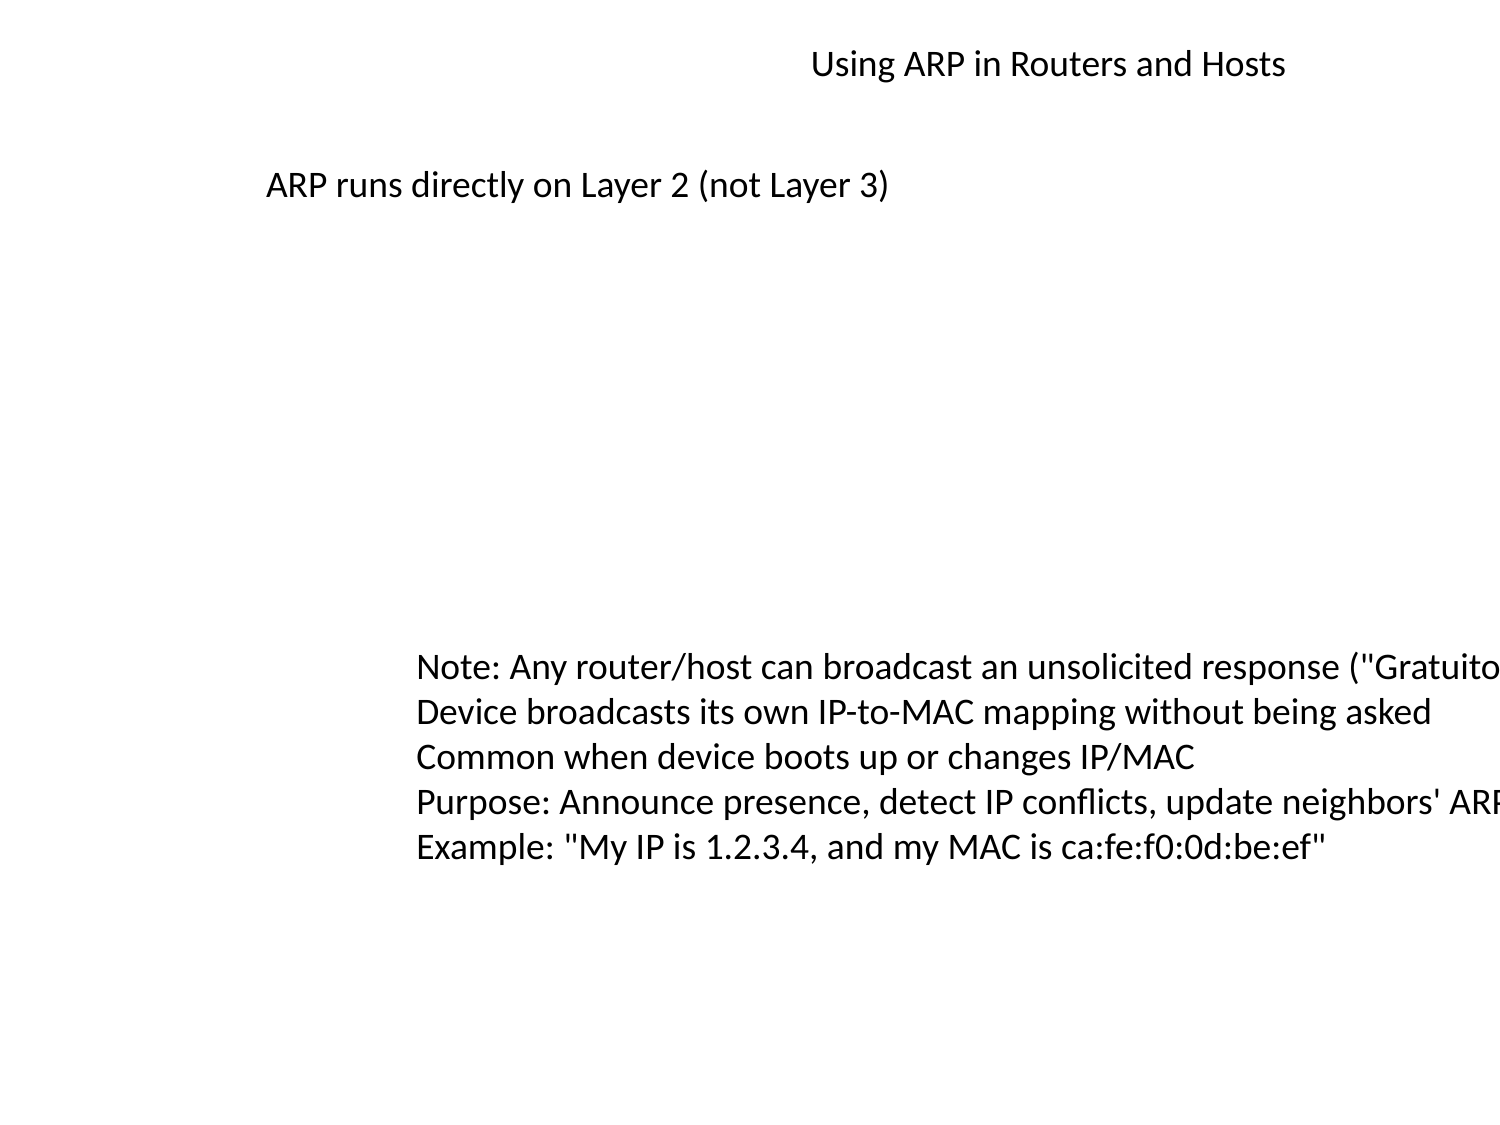

Using ARP in Routers and Hosts
ARP runs directly on Layer 2 (not Layer 3)
Note: Any router/host can broadcast an unsolicited response ("Gratuitous ARP")
Device broadcasts its own IP-to-MAC mapping without being asked
Common when device boots up or changes IP/MAC
Purpose: Announce presence, detect IP conflicts, update neighbors' ARP caches
Example: "My IP is 1.2.3.4, and my MAC is ca:fe:f0:0d:be:ef"